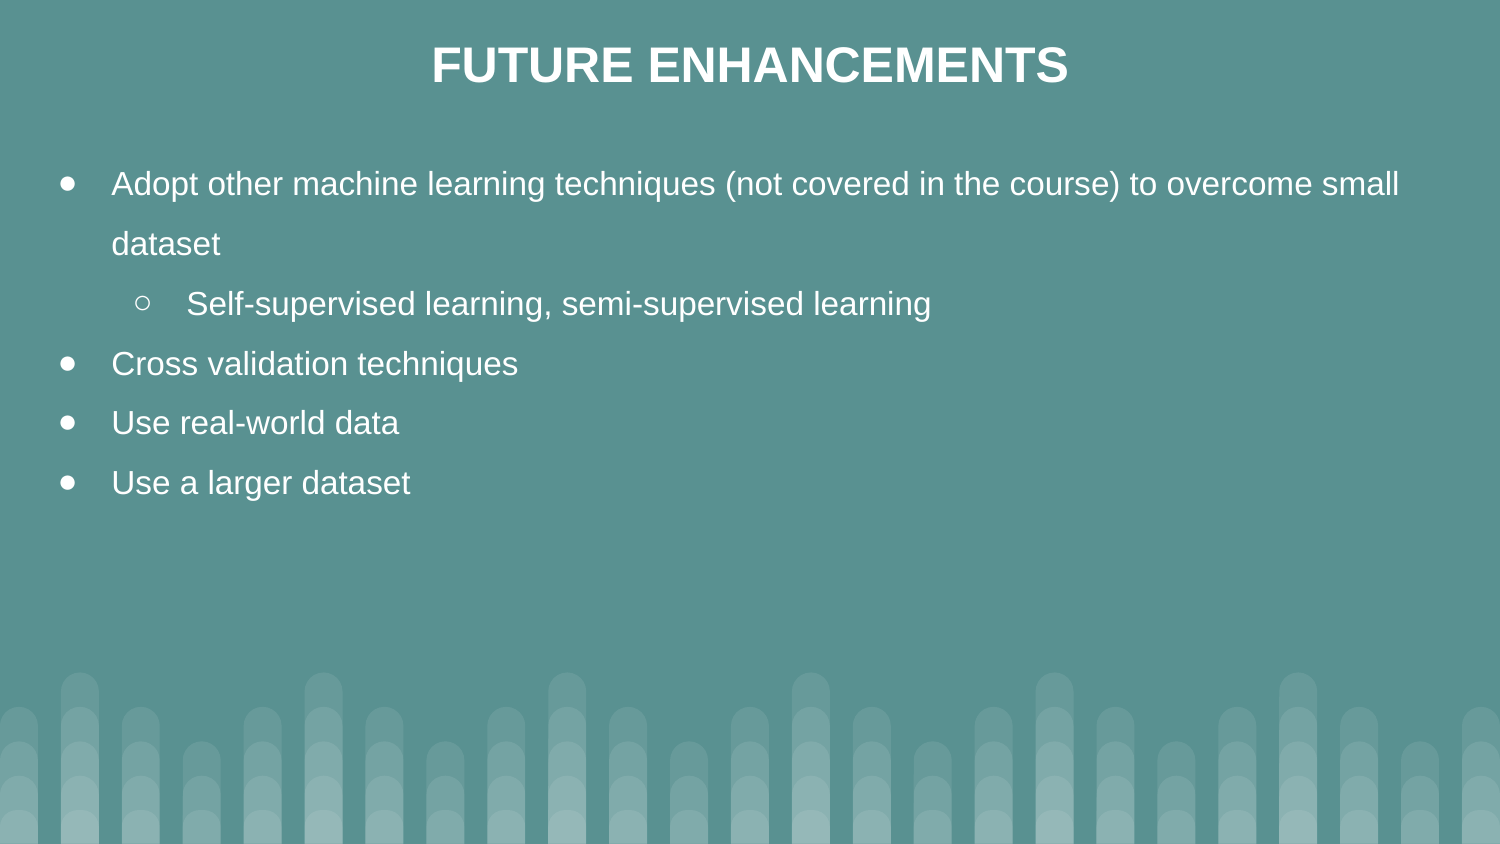

# FUTURE ENHANCEMENTS
Adopt other machine learning techniques (not covered in the course) to overcome small dataset
Self-supervised learning, semi-supervised learning
Cross validation techniques
Use real-world data
Use a larger dataset